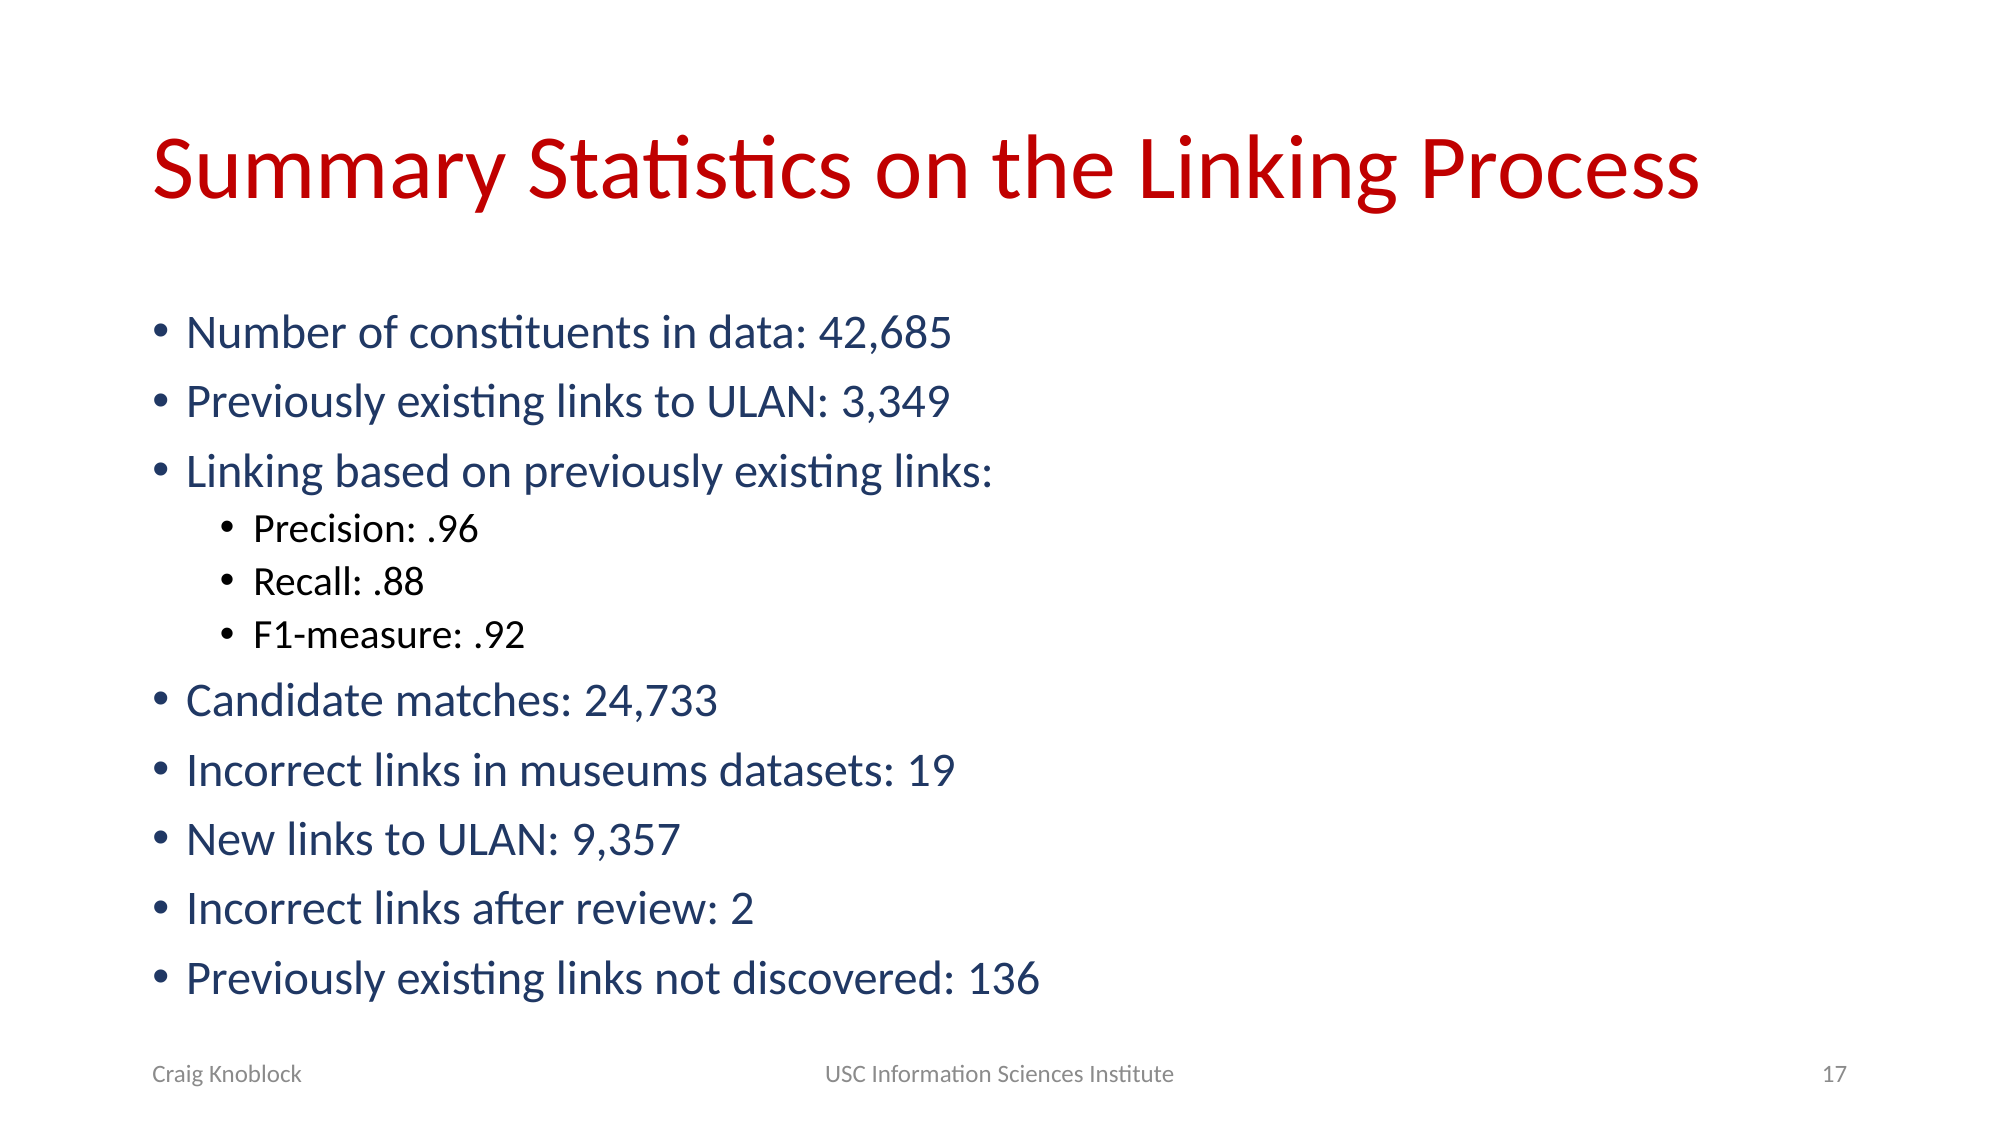

# Summary Statistics on the Linking Process
Number of constituents in data: 42,685
Previously existing links to ULAN: 3,349
Linking based on previously existing links:
Precision: .96
Recall: .88
F1-measure: .92
Candidate matches: 24,733
Incorrect links in museums datasets: 19
New links to ULAN: 9,357
Incorrect links after review: 2
Previously existing links not discovered: 136

Craig Knoblock
USC Information Sciences Institute
17